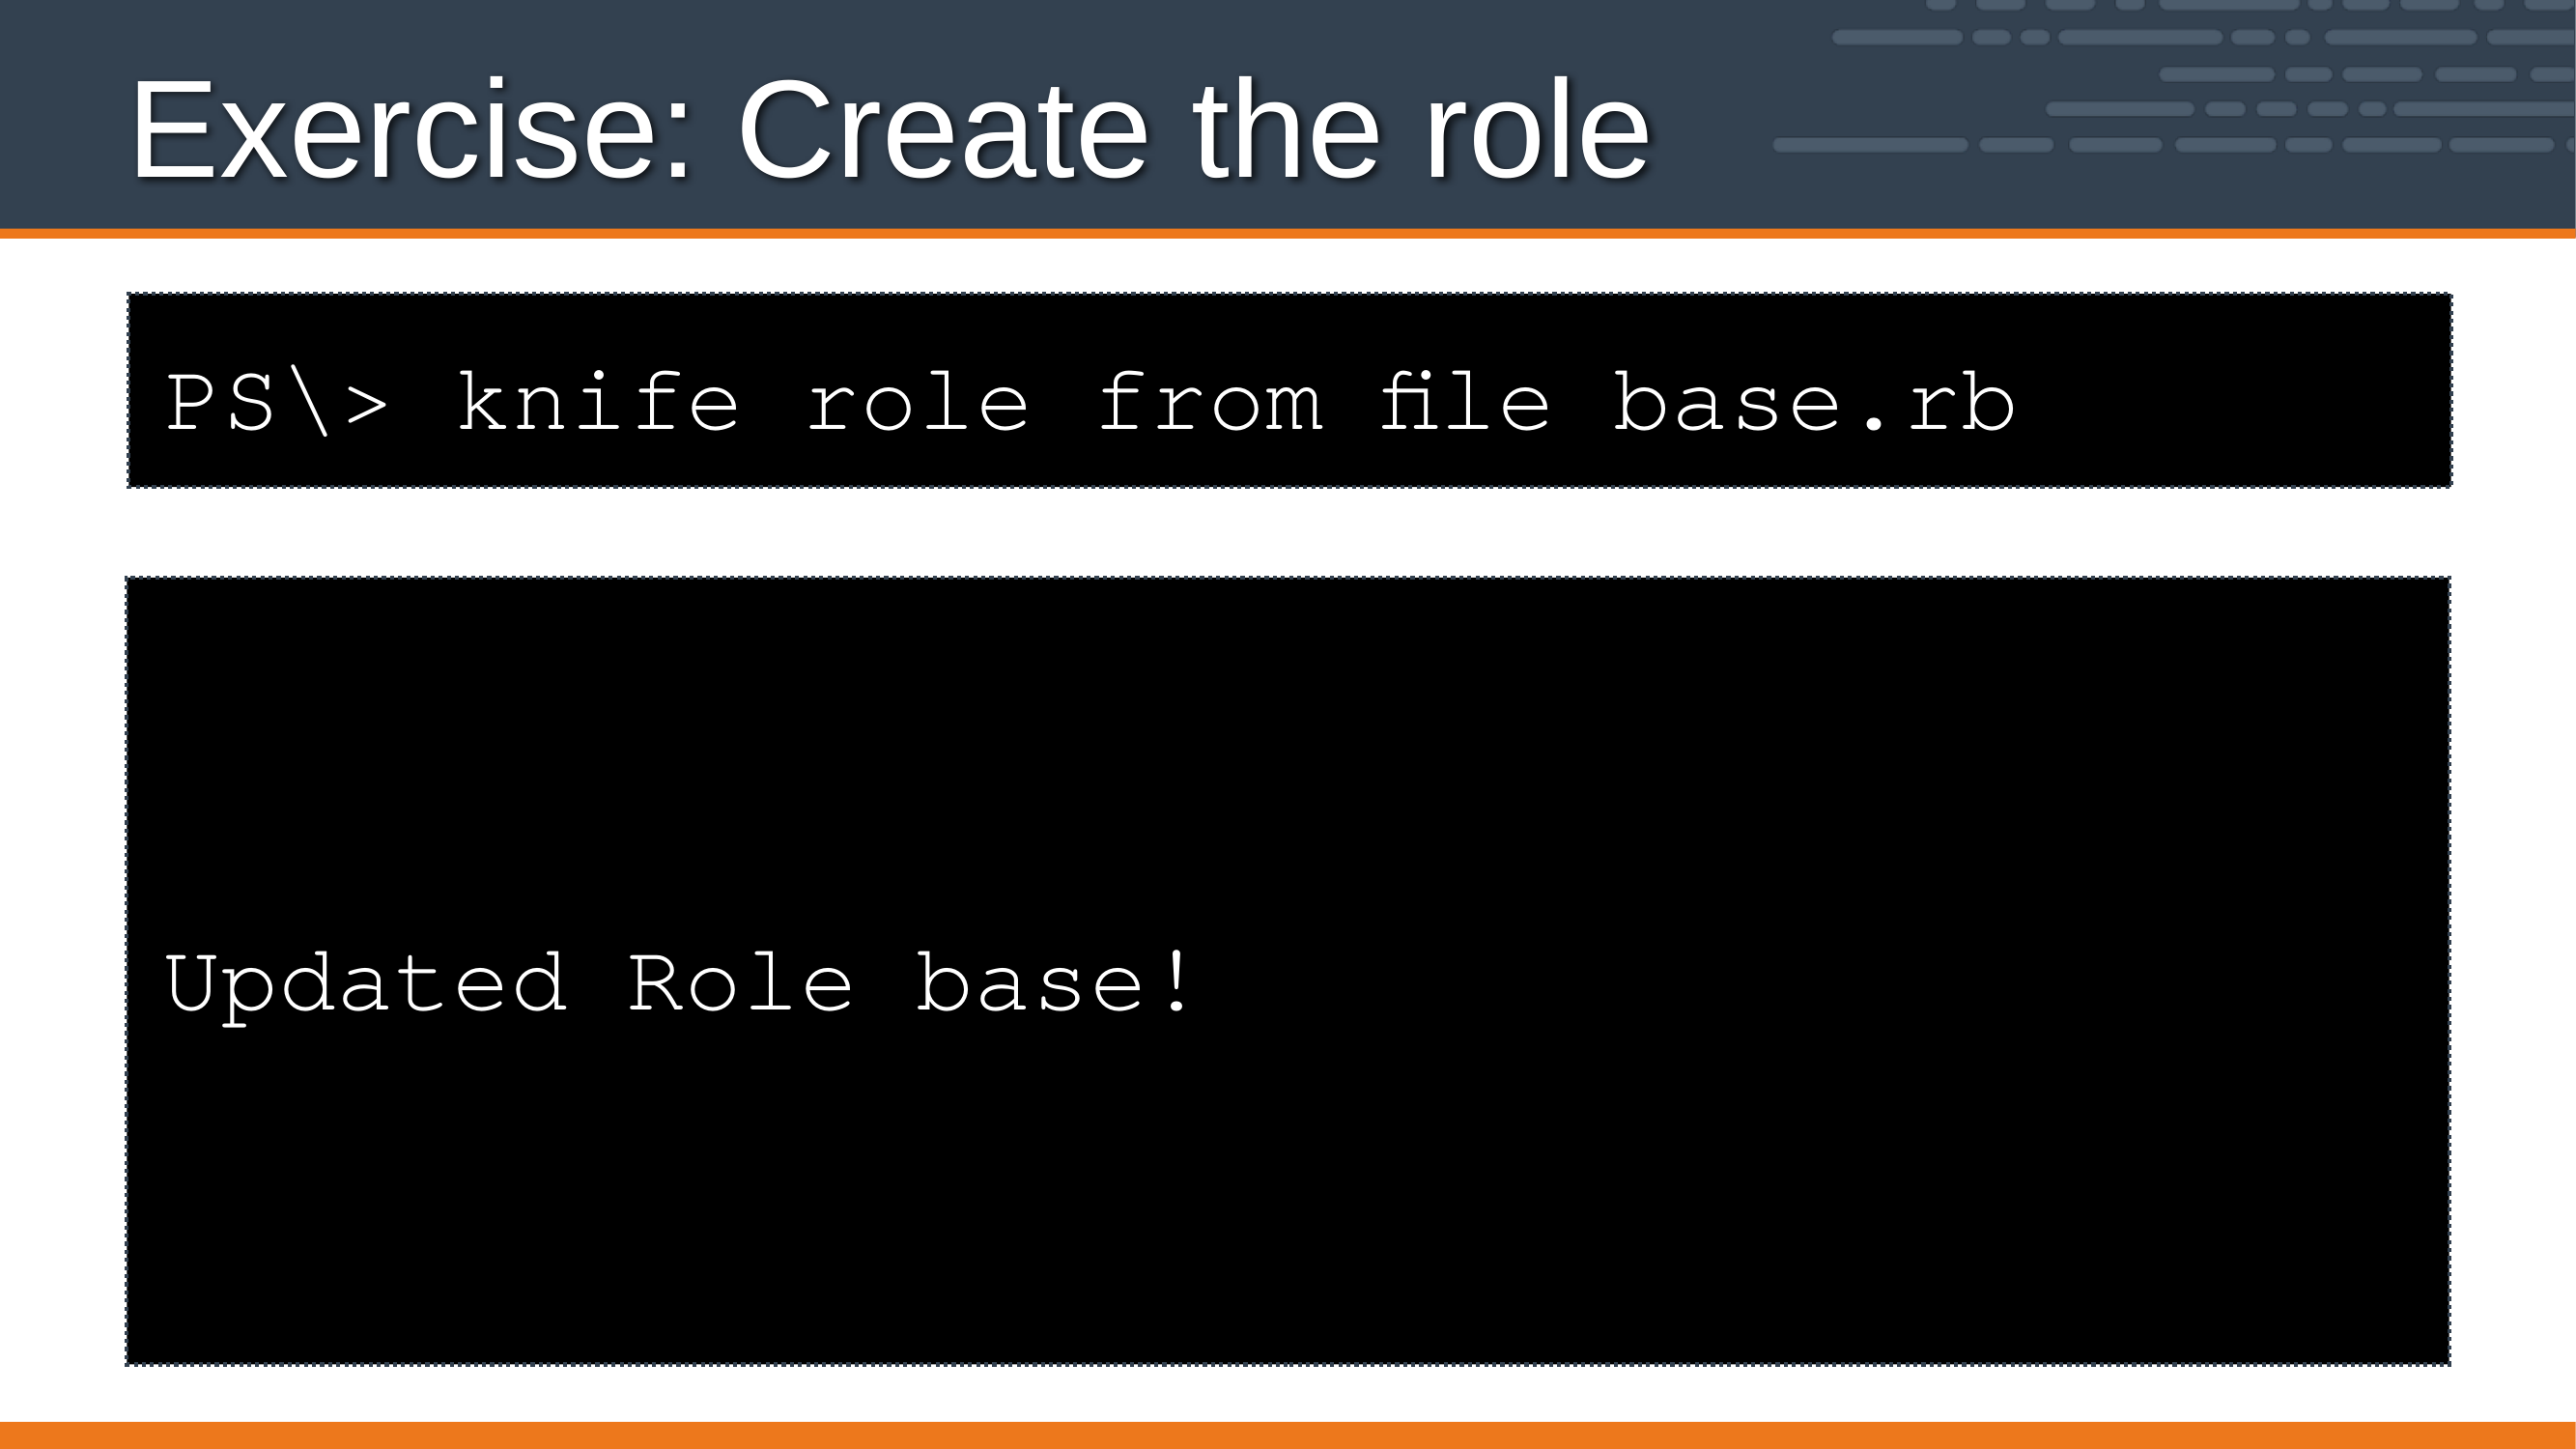

# Exercise: Create the role

PS\> knife role from file base.rb

Updated Role base!